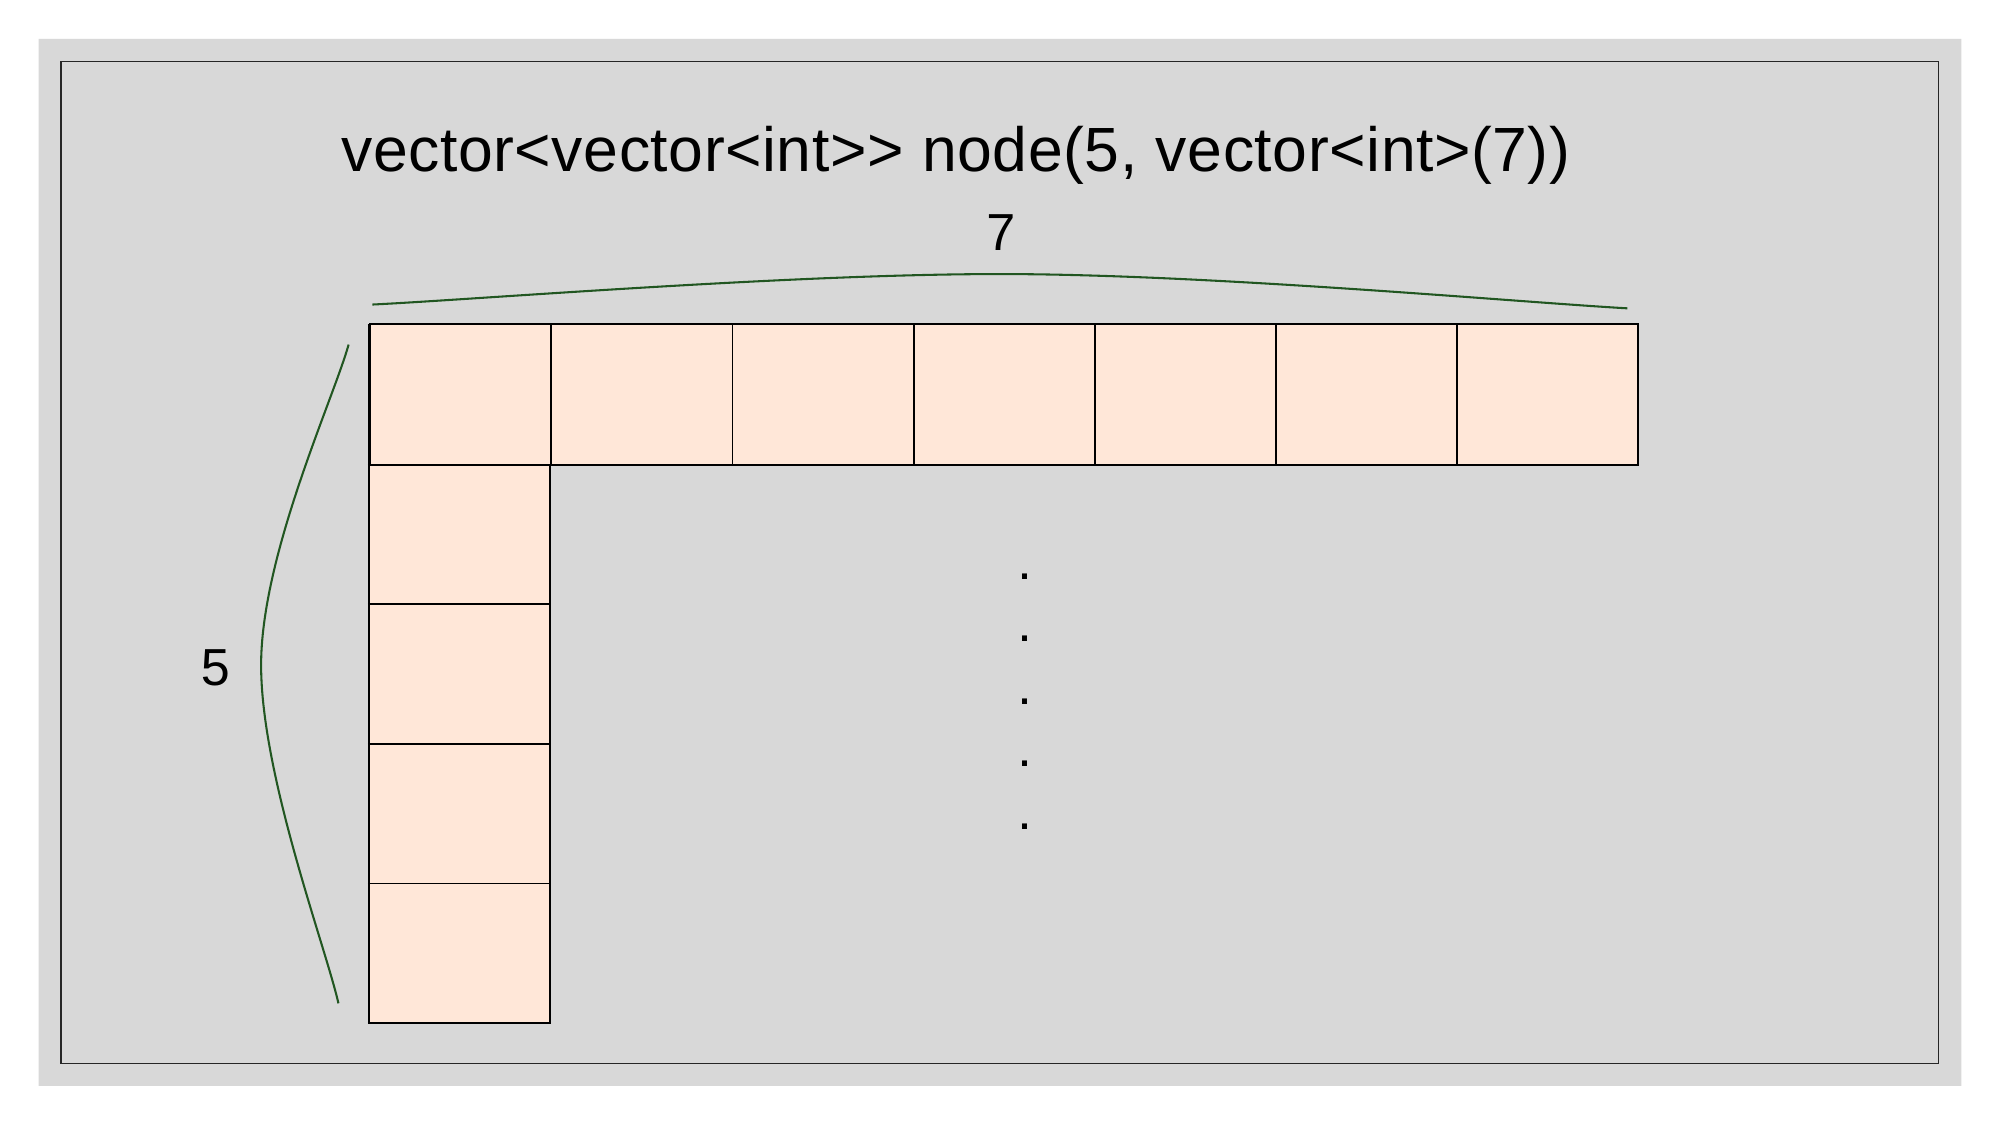

vector<vector<int>> node(5, vector<int>(7))

7

|  |  |  |  |  |  |  |
| --- | --- | --- | --- | --- | --- | --- |
|  |
| --- |
|  |
|  |
|  |
|  |

.
.
.
.
.
5